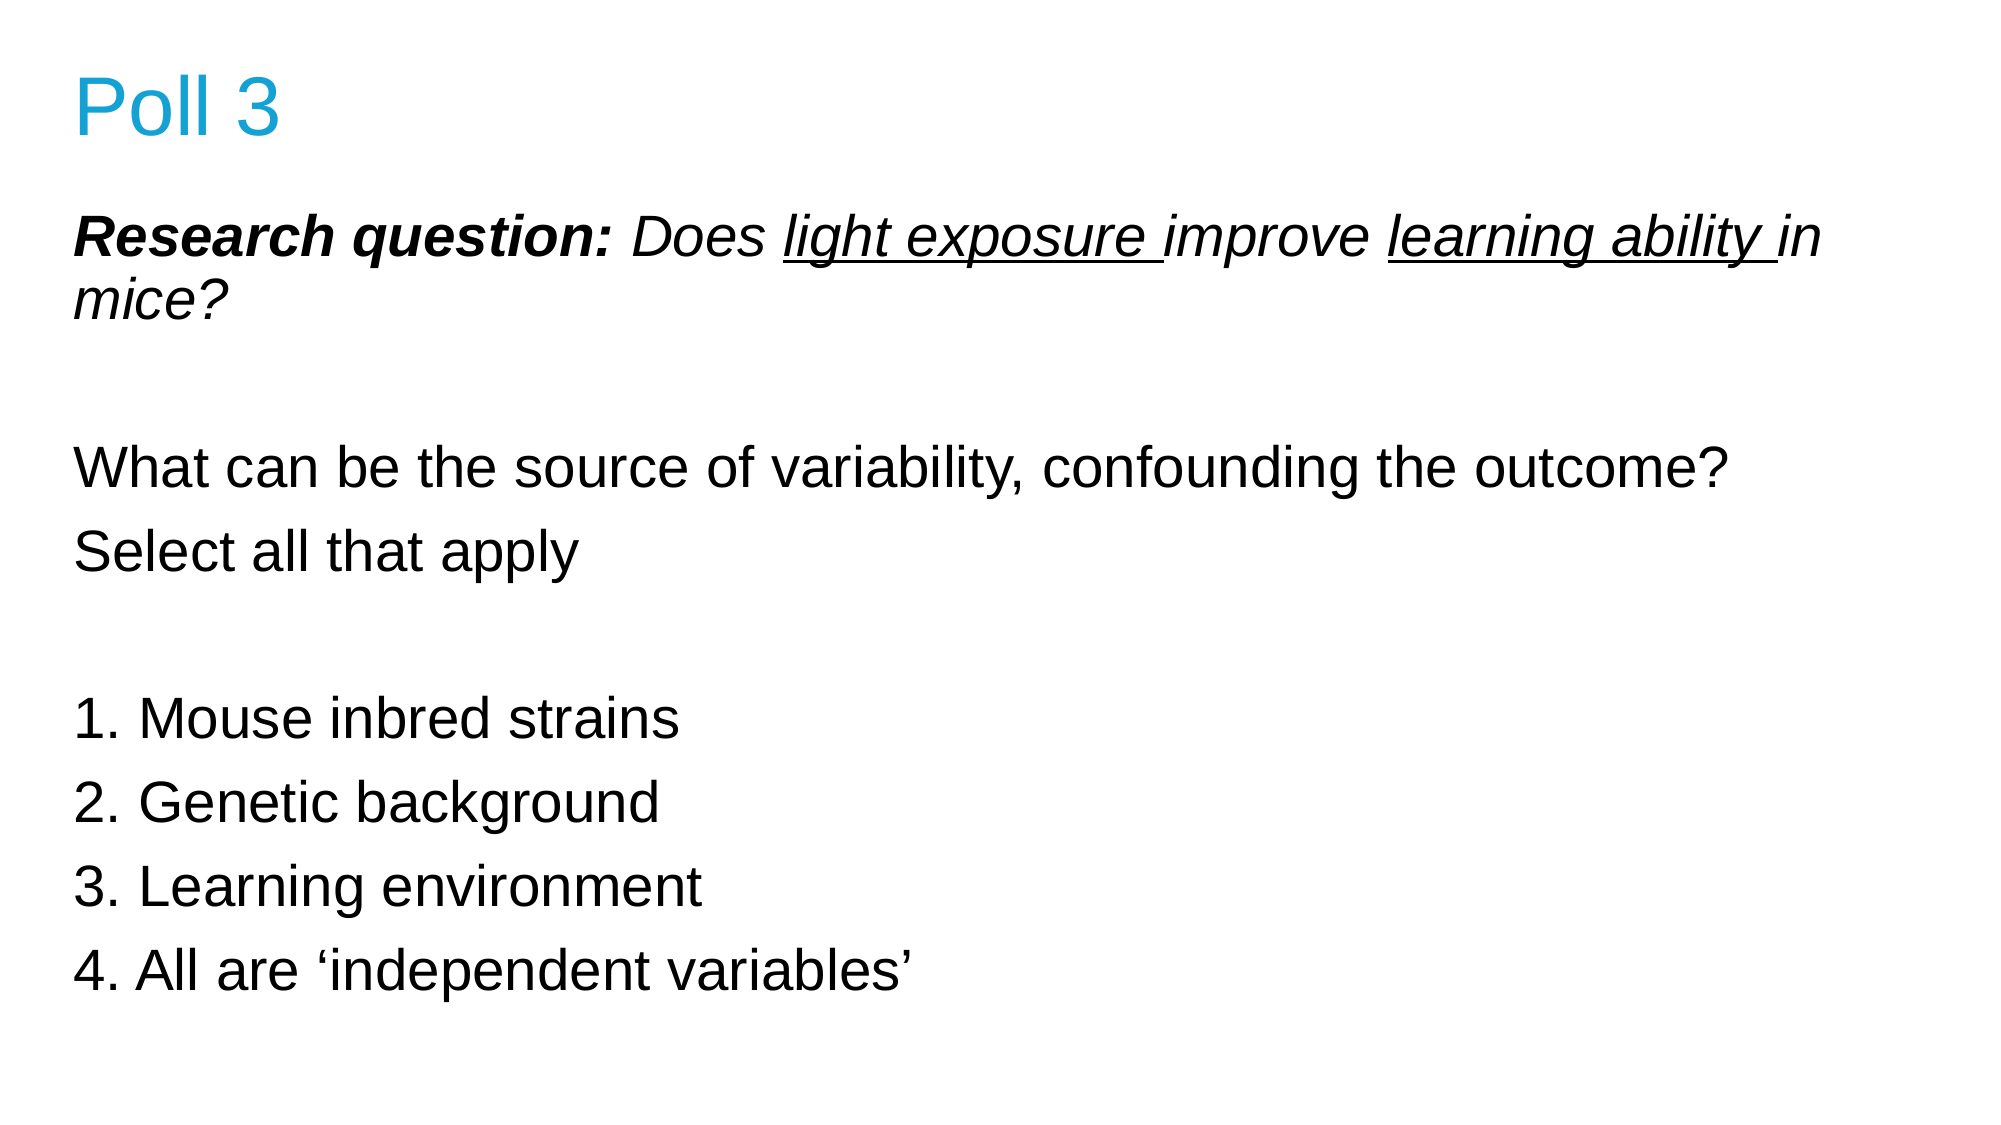

Poll 3
Research question: Does light exposure improve learning ability in mice?

What can be the source of variability, confounding the outcome?
Select all that apply

1. Mouse inbred strains
2. Genetic background
3. Learning environment
4. All are ‘independent variables’